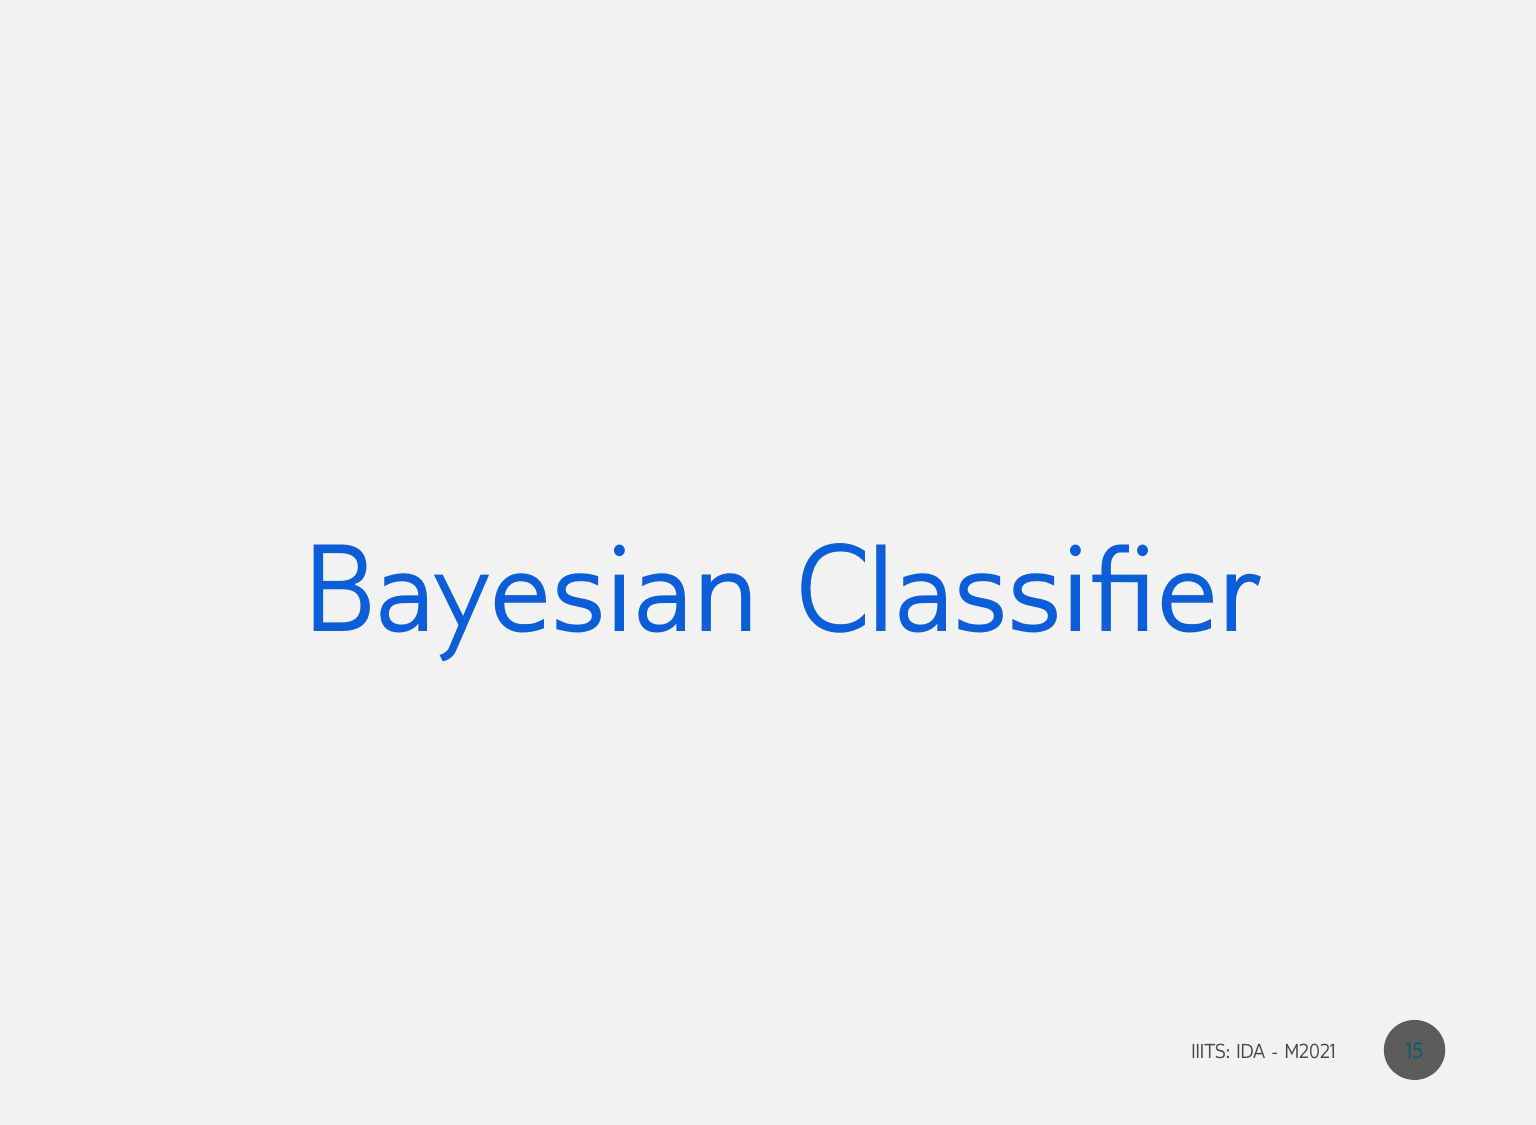

Bayesian Classifier
15
IIITS: IDA - M2021